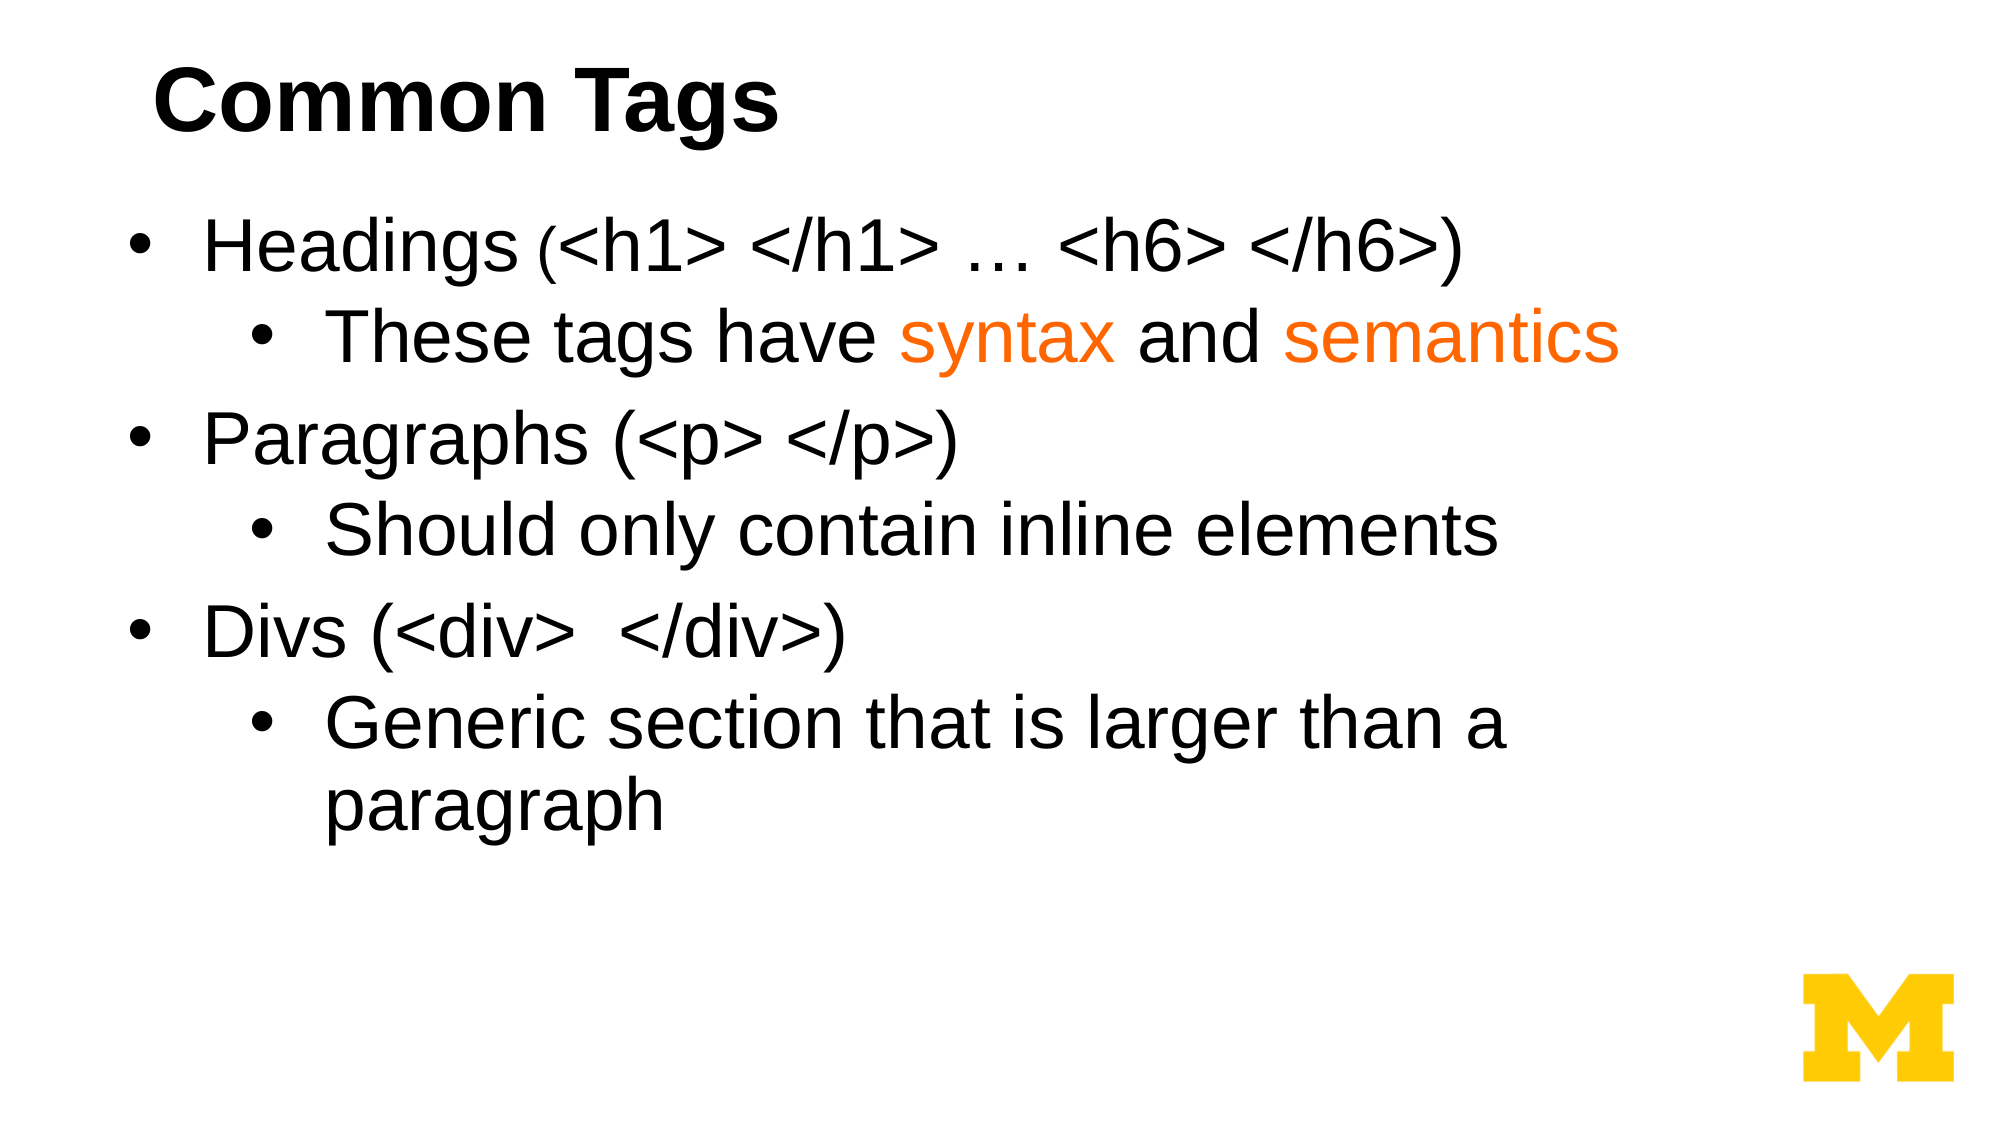

# Common Tags
Headings (<h1> </h1> … <h6> </h6>)
These tags have syntax and semantics
Paragraphs (<p> </p>)
Should only contain inline elements
Divs (<div>  </div>)
Generic section that is larger than a paragraph